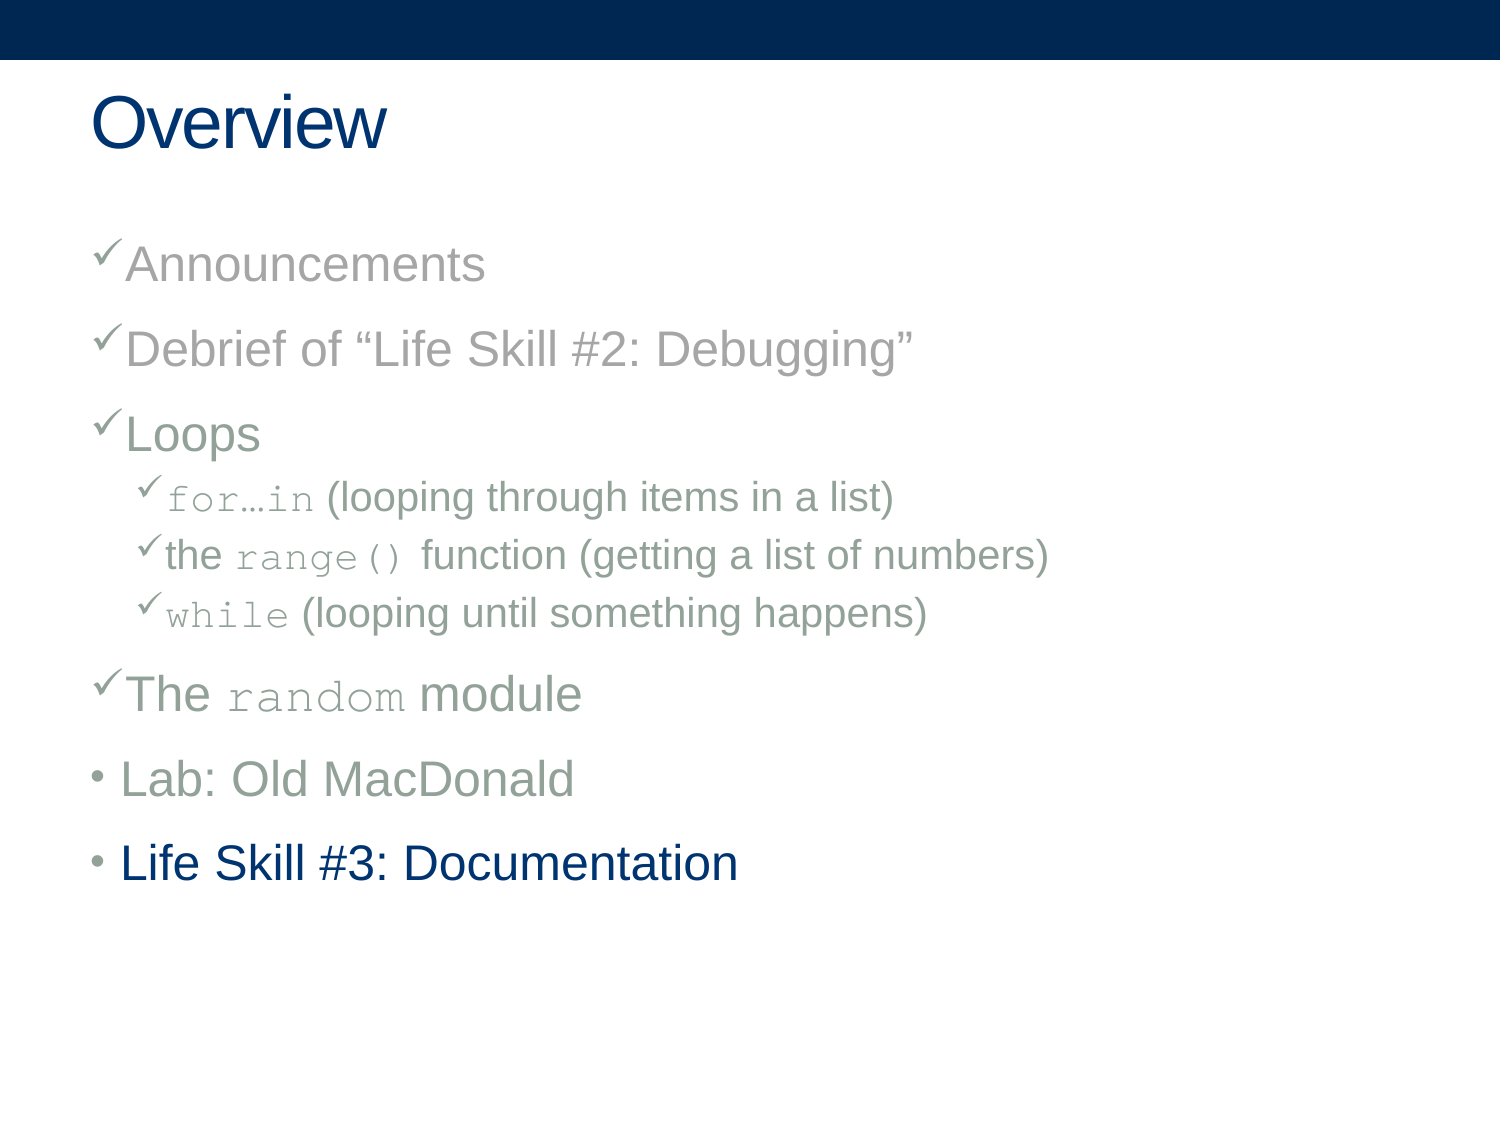

# Overview
Announcements
Debrief of “Life Skill #2: Debugging”
Loops
for…in (looping through items in a list)
the range() function (getting a list of numbers)
while (looping until something happens)
The random module
Lab: Old MacDonald
Life Skill #3: Documentation